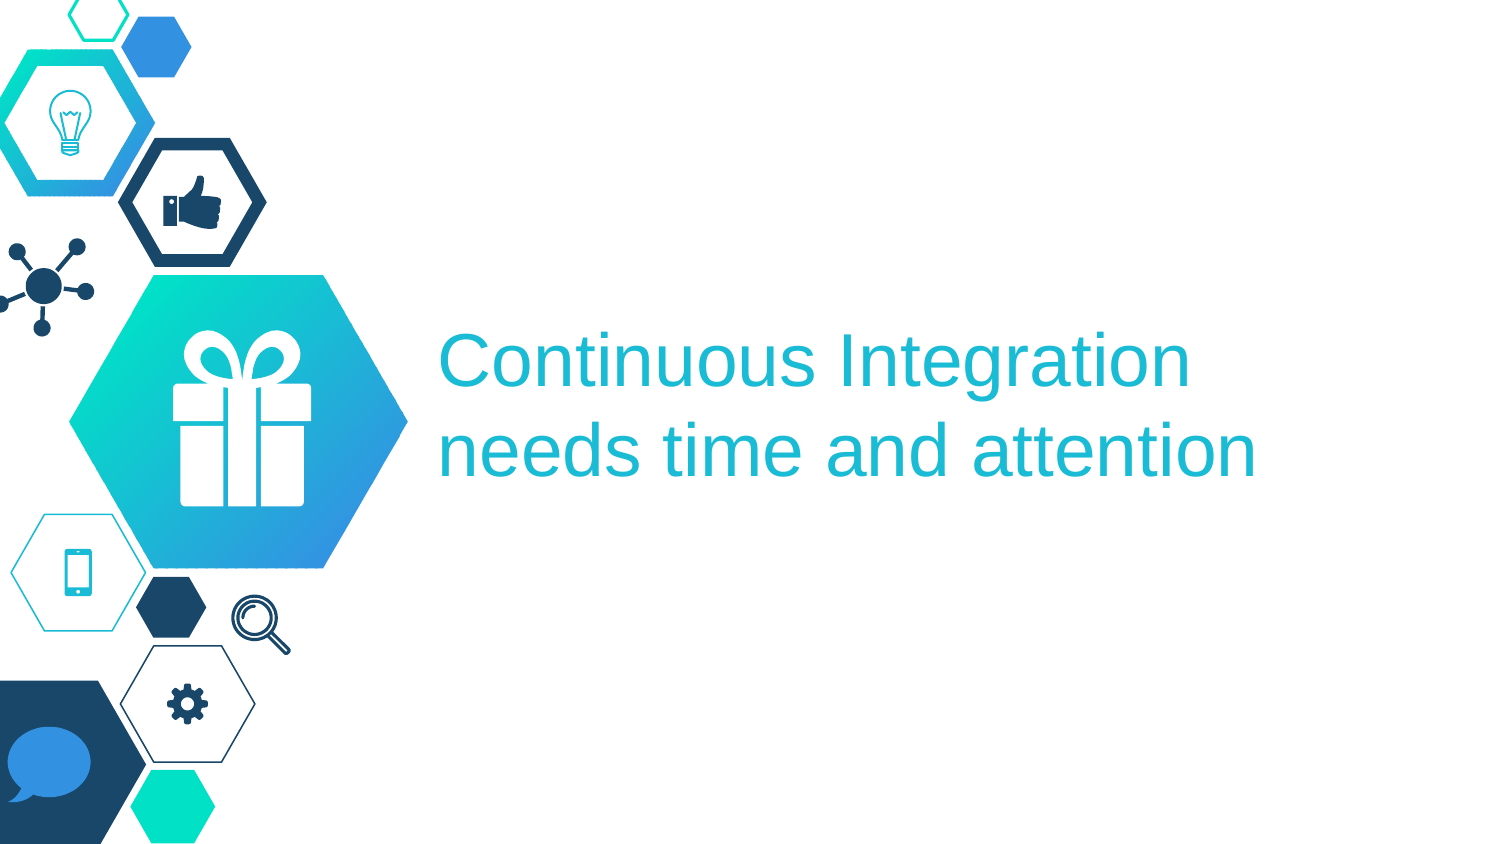

# Continuous Integration needs time and attention